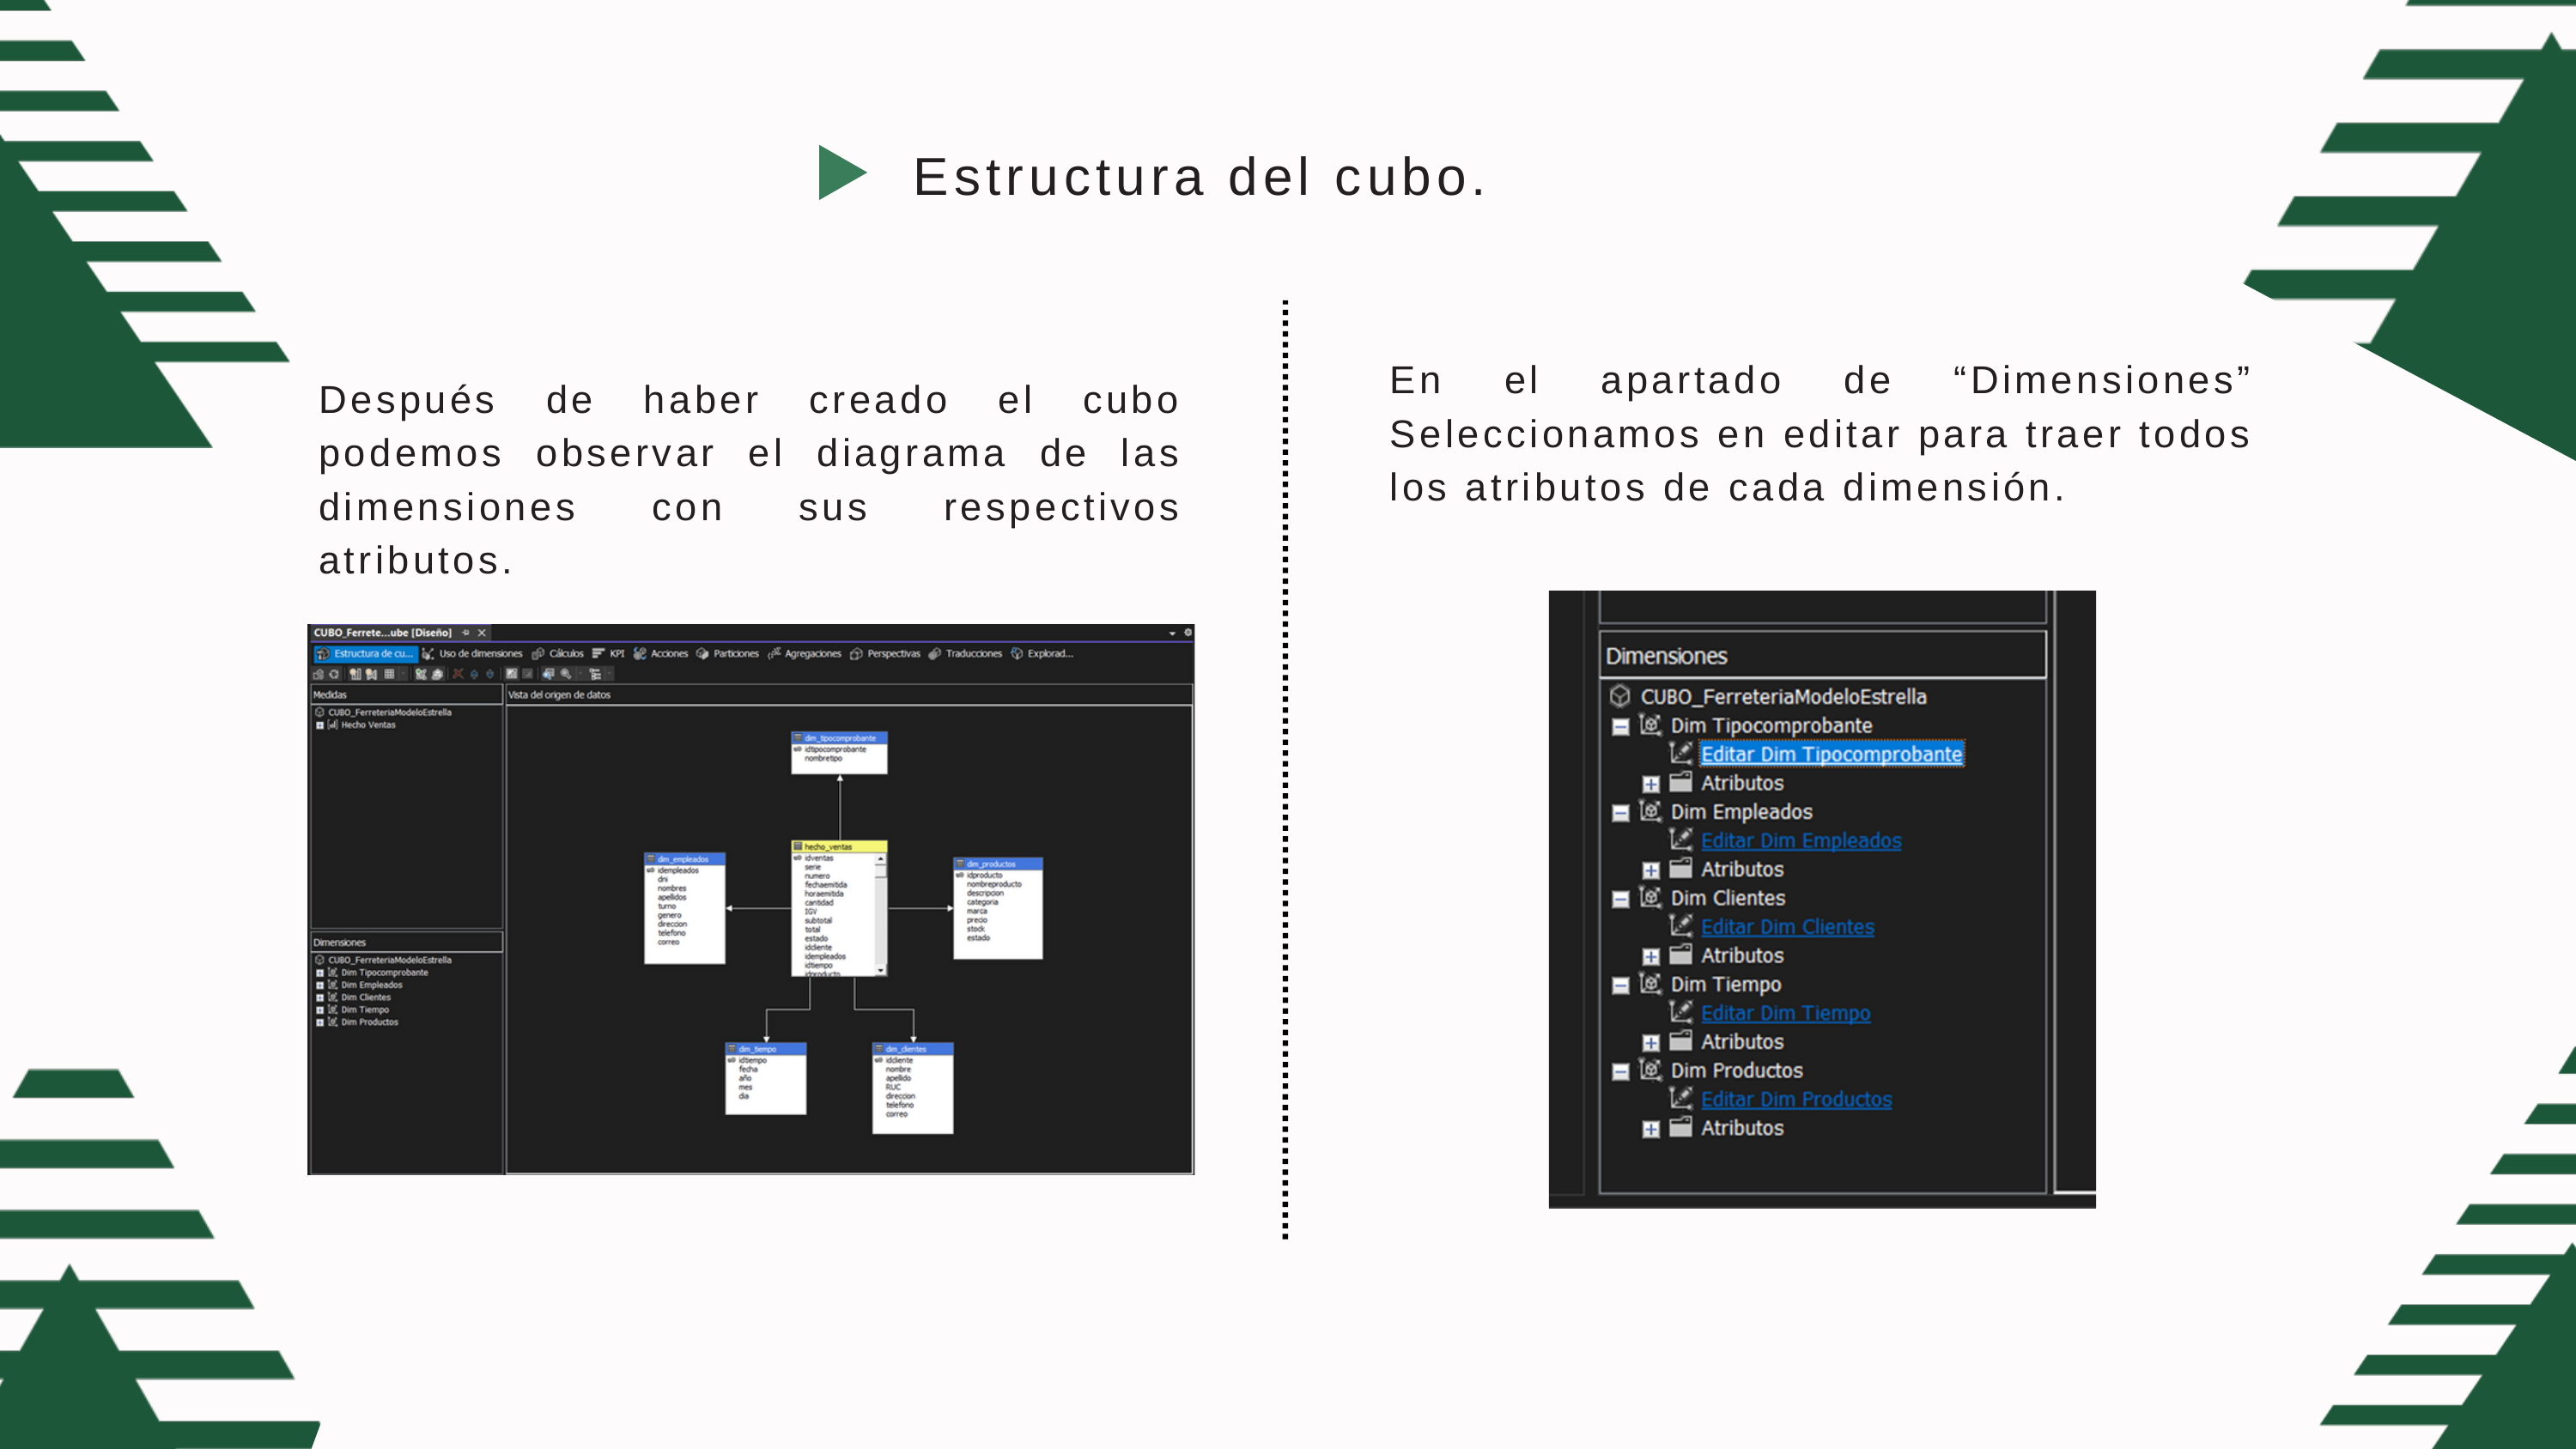

Estructura del cubo.

En el apartado de “Dimensiones” Seleccionamos en editar para traer todos los atributos de cada dimensión.
Después de haber creado el cubo podemos observar el diagrama de las dimensiones con sus respectivos atributos.